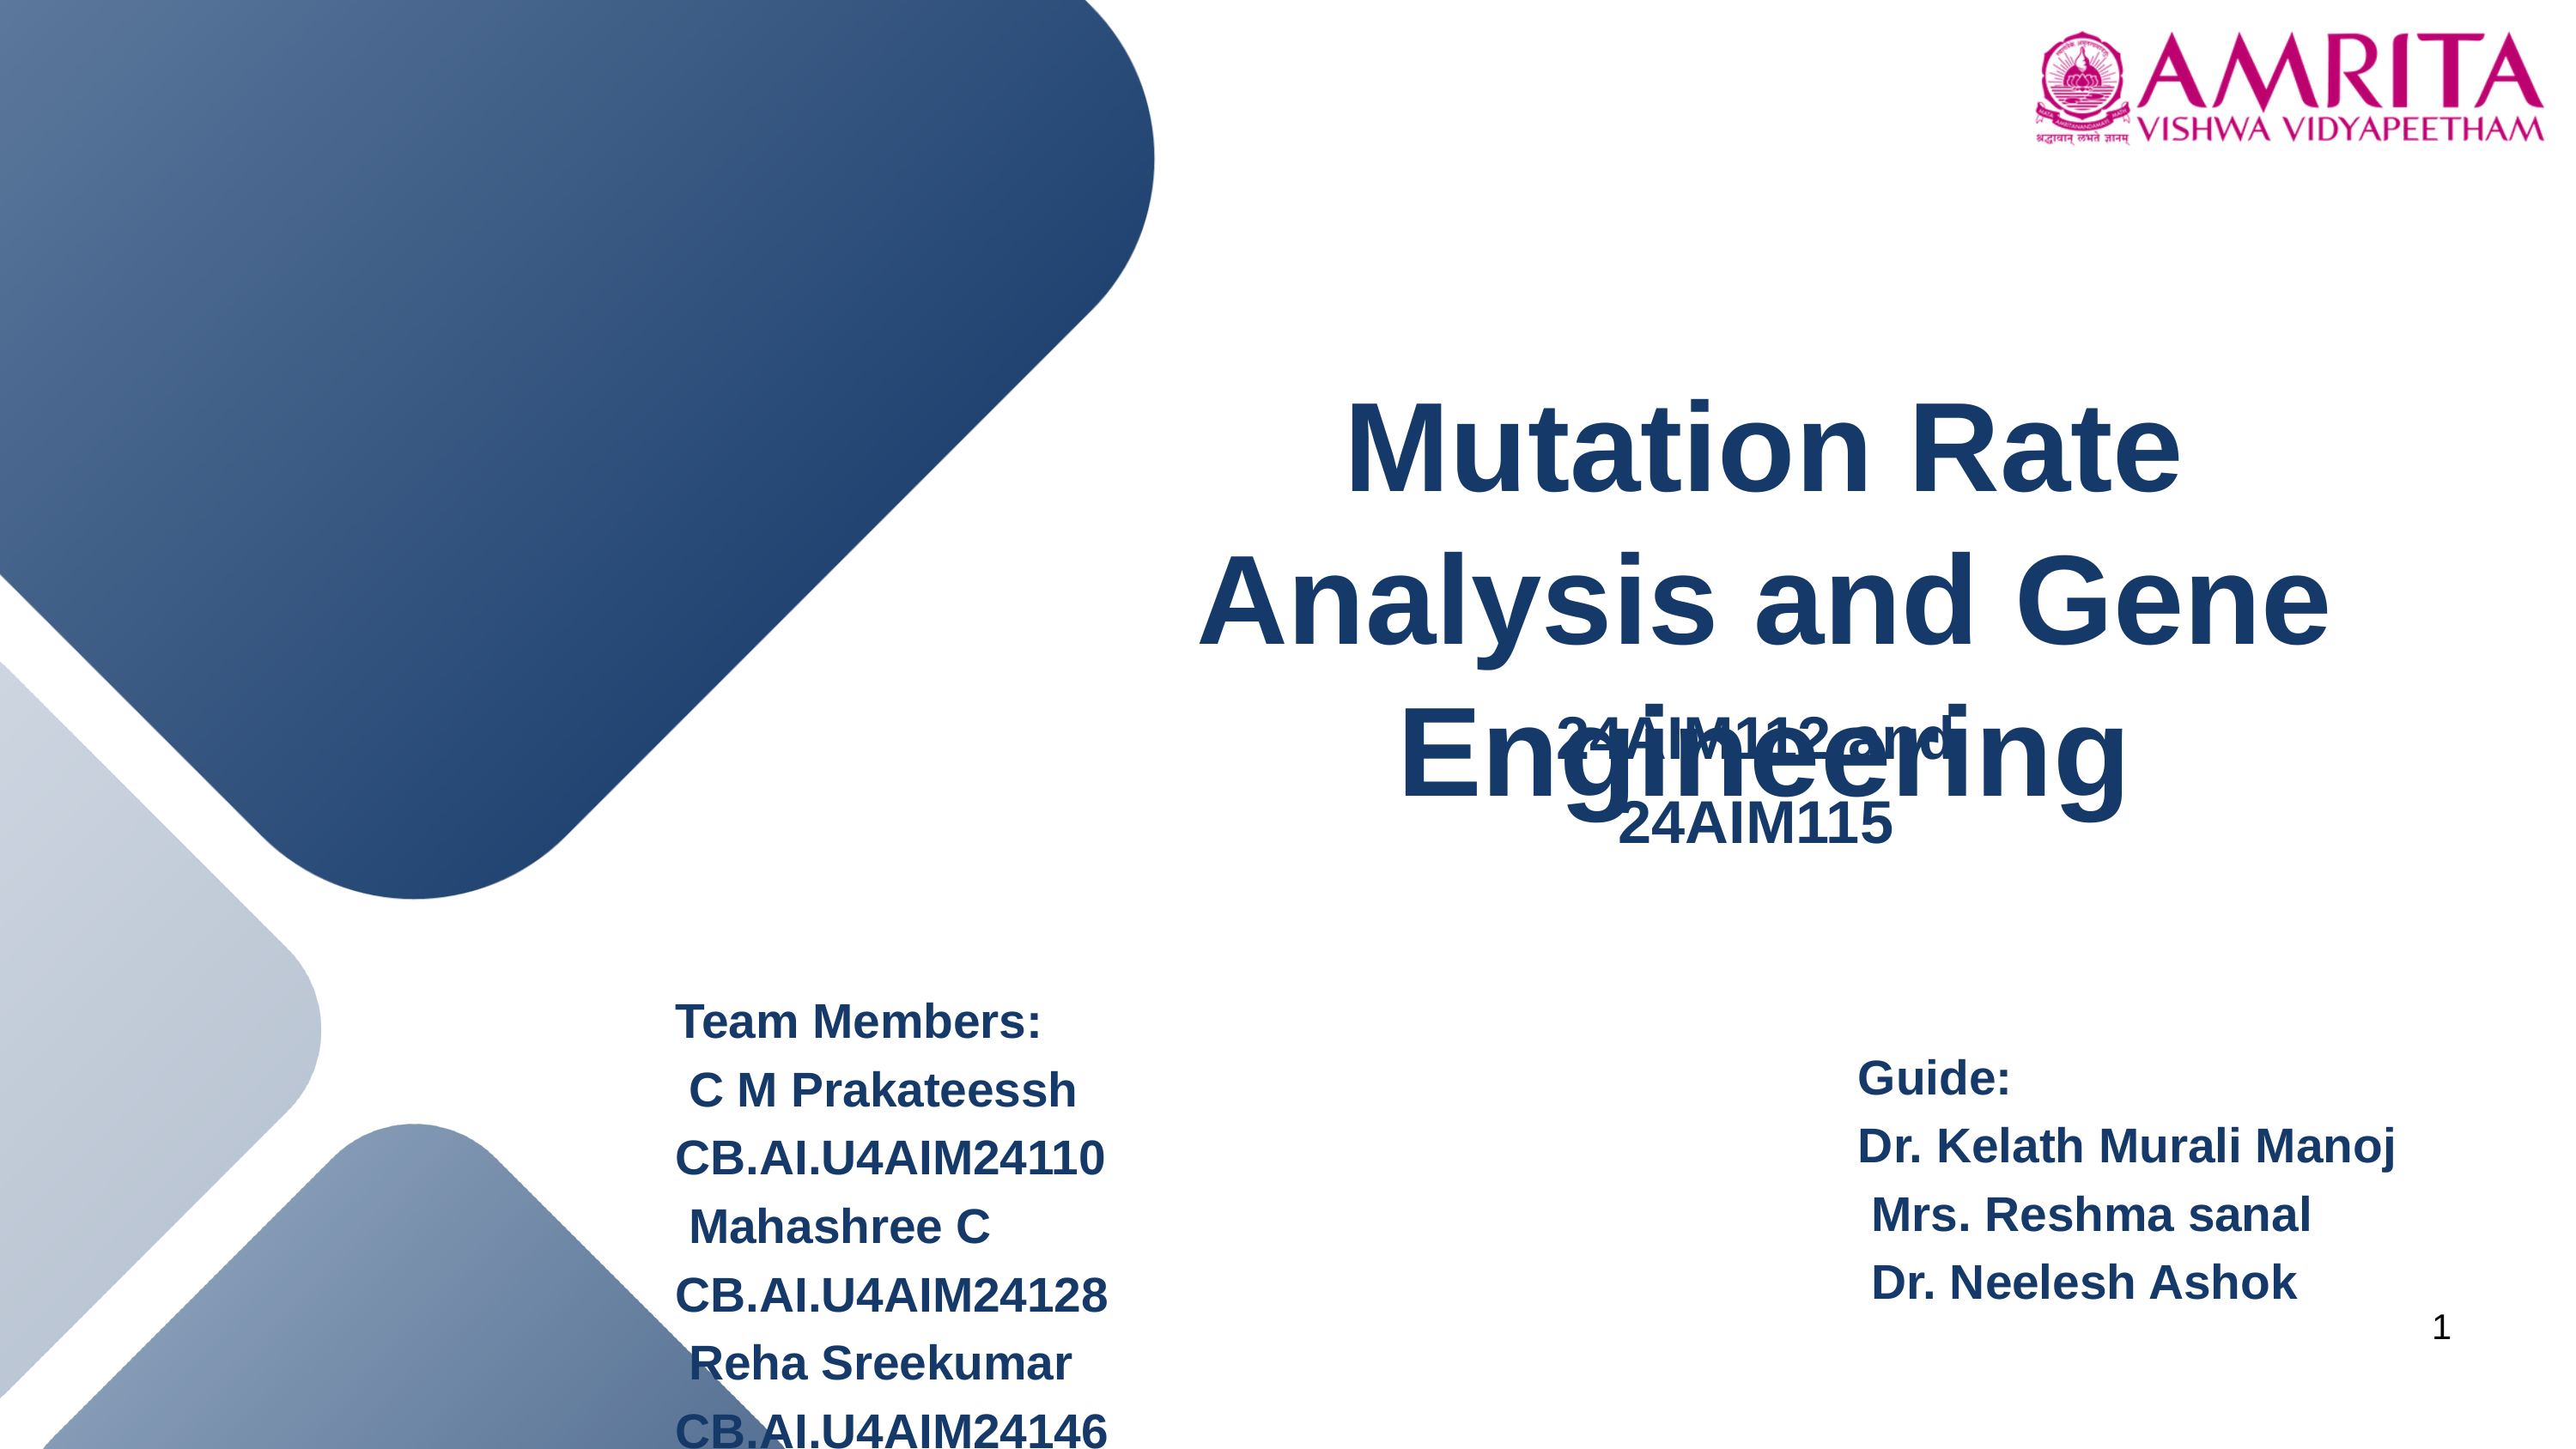

Mutation Rate Analysis and Gene Engineering

24AIM112 and  24AIM115
Team Members:
 C M Prakateessh                 CB.AI.U4AIM24110
 Mahashree C                        CB.AI.U4AIM24128
 Reha Sreekumar                   CB.AI.U4AIM24146
 Susanth Mohan Kamala       CB.AI.U4AIM24148
Guide:
Dr. Kelath Murali Manoj
 Mrs. Reshma sanal
 Dr. Neelesh Ashok

1